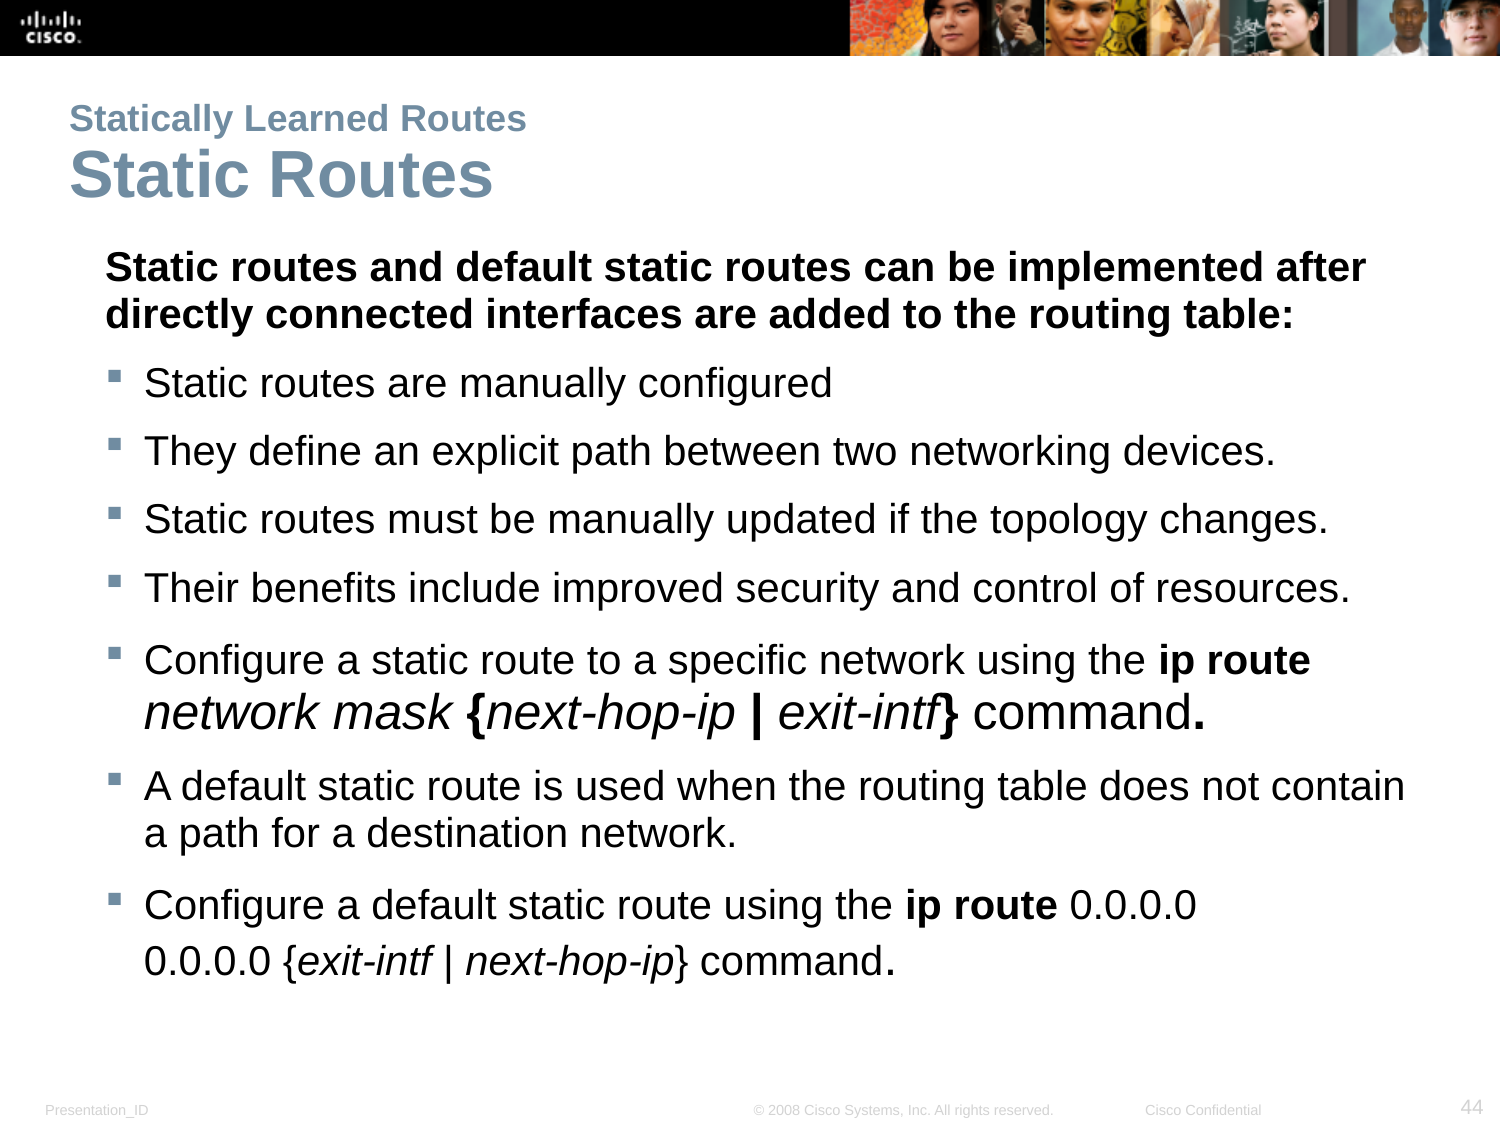

# Statically Learned Routes Static Routes

Static routes and default static routes can be implemented after directly connected interfaces are added to the routing table:
Static routes are manually configured
They define an explicit path between two networking devices.
Static routes must be manually updated if the topology changes.
Their benefits include improved security and control of resources.
Configure a static route to a specific network using the ip route network mask {next-hop-ip | exit-intf} command.
A default static route is used when the routing table does not contain a path for a destination network.
Configure a default static route using the ip route 0.0.0.0 0.0.0.0 {exit-intf | next-hop-ip} command.